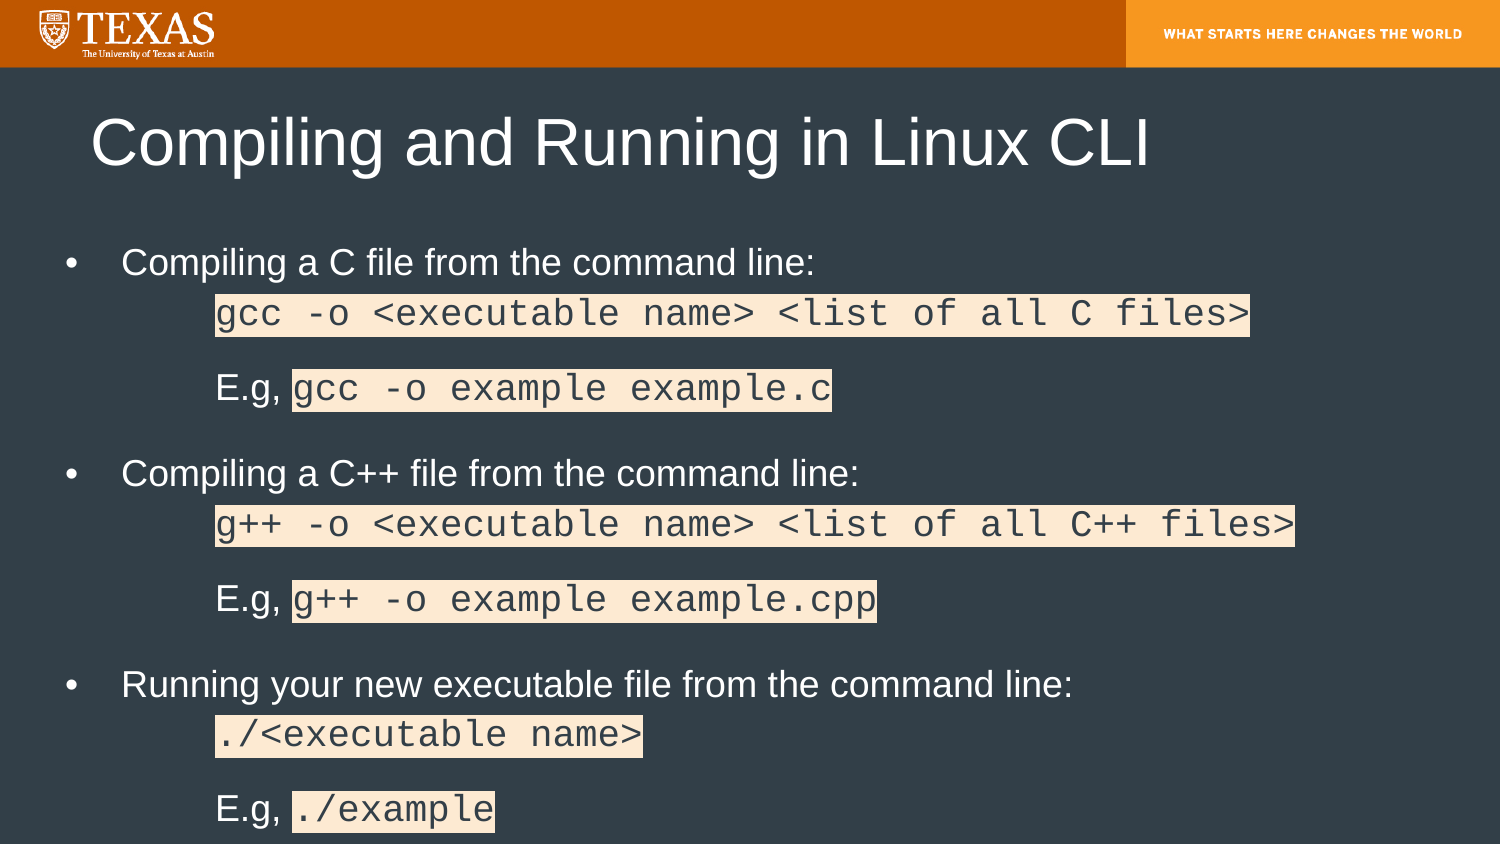

# Compiling and Running in Linux CLI
Compiling a C file from the command line:
	gcc -o <executable name> <list of all C files>

	E.g, gcc -o example example.c

Compiling a C++ file from the command line:
	g++ -o <executable name> <list of all C++ files>

	E.g, g++ -o example example.cpp

Running your new executable file from the command line:
	./<executable name>

	E.g, ./example